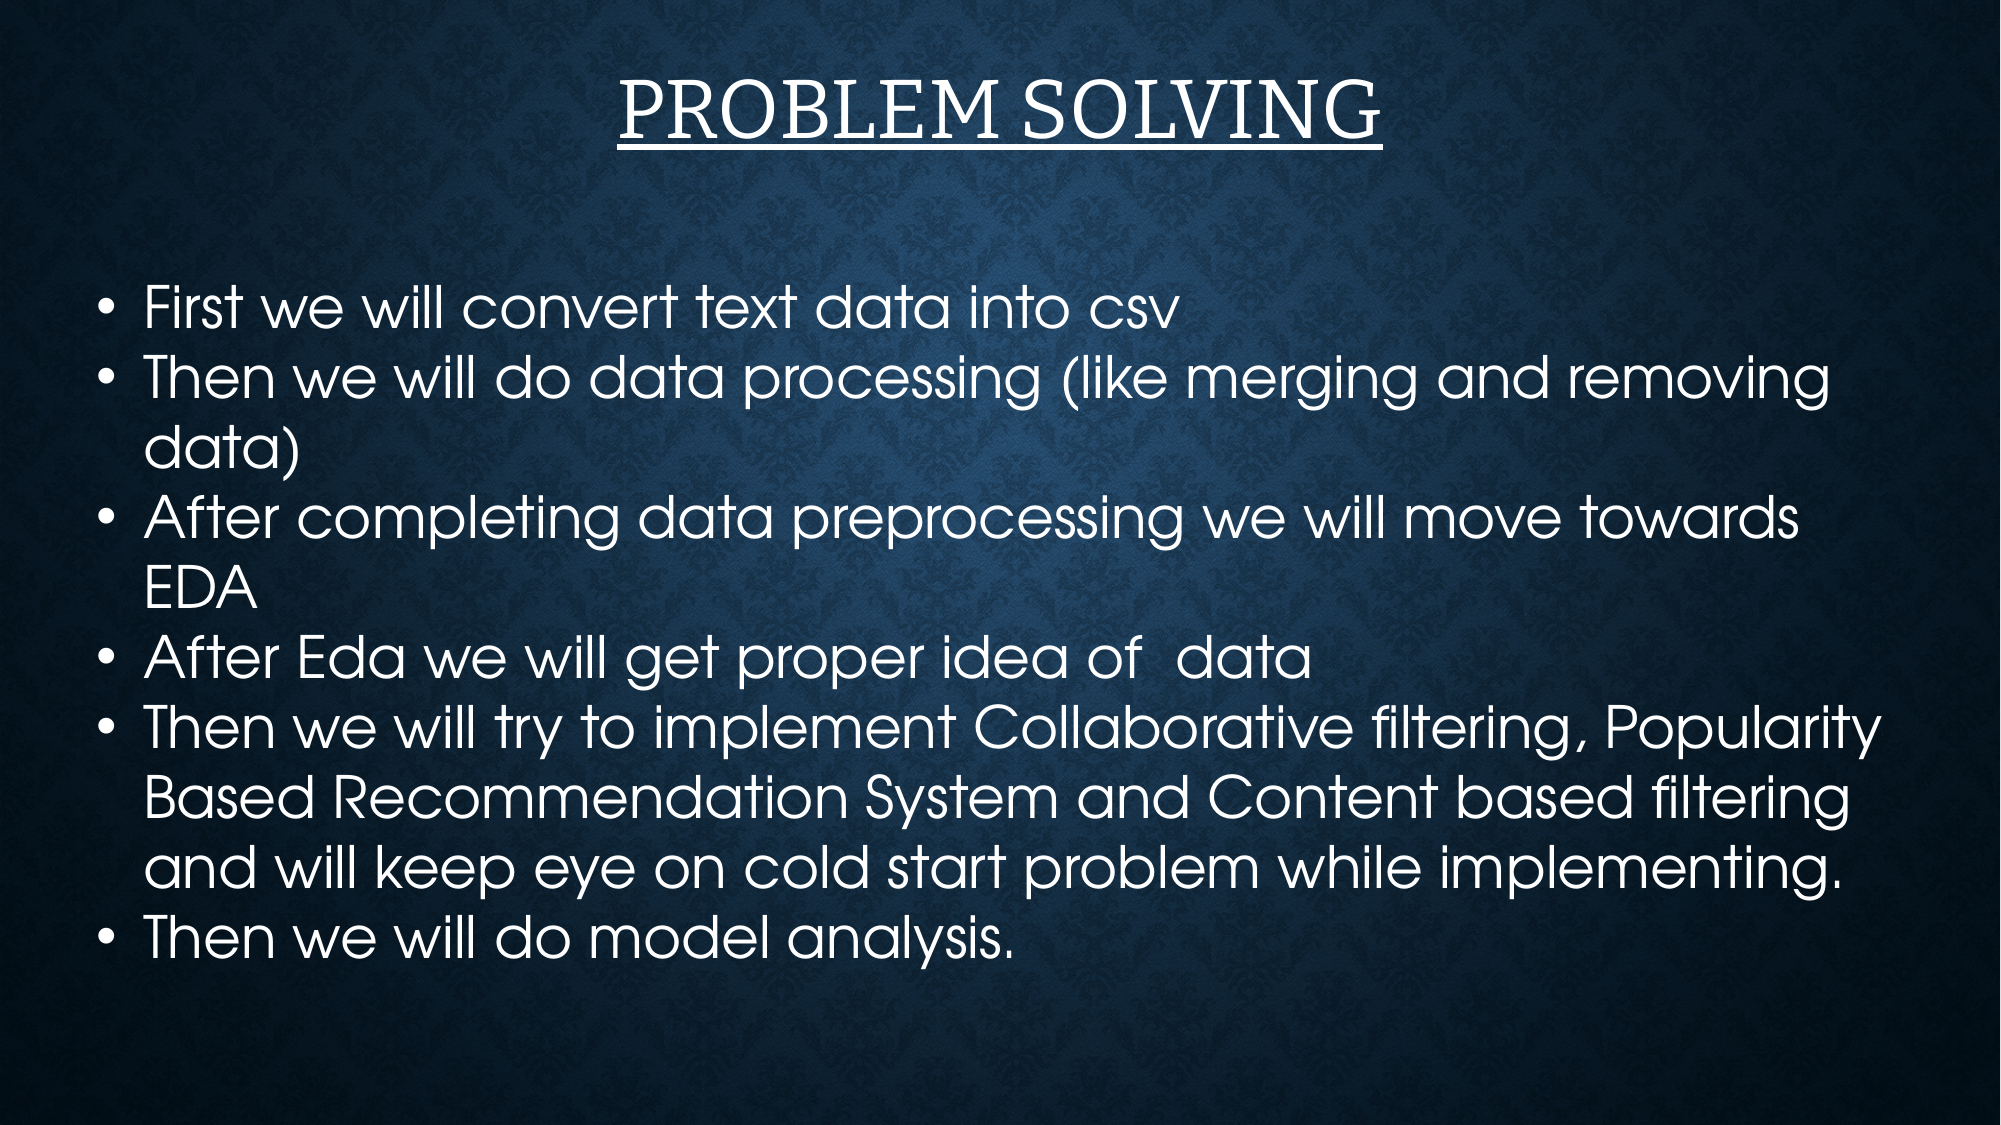

PROBLEM SOLVING
First we will convert text data into csv
Then we will do data processing (like merging and removing data)
After completing data preprocessing we will move towards EDA
After Eda we will get proper idea of  data
Then we will try to implement Collaborative filtering, Popularity Based Recommendation System and Content based filtering and will keep eye on cold start problem while implementing.
Then we will do model analysis.